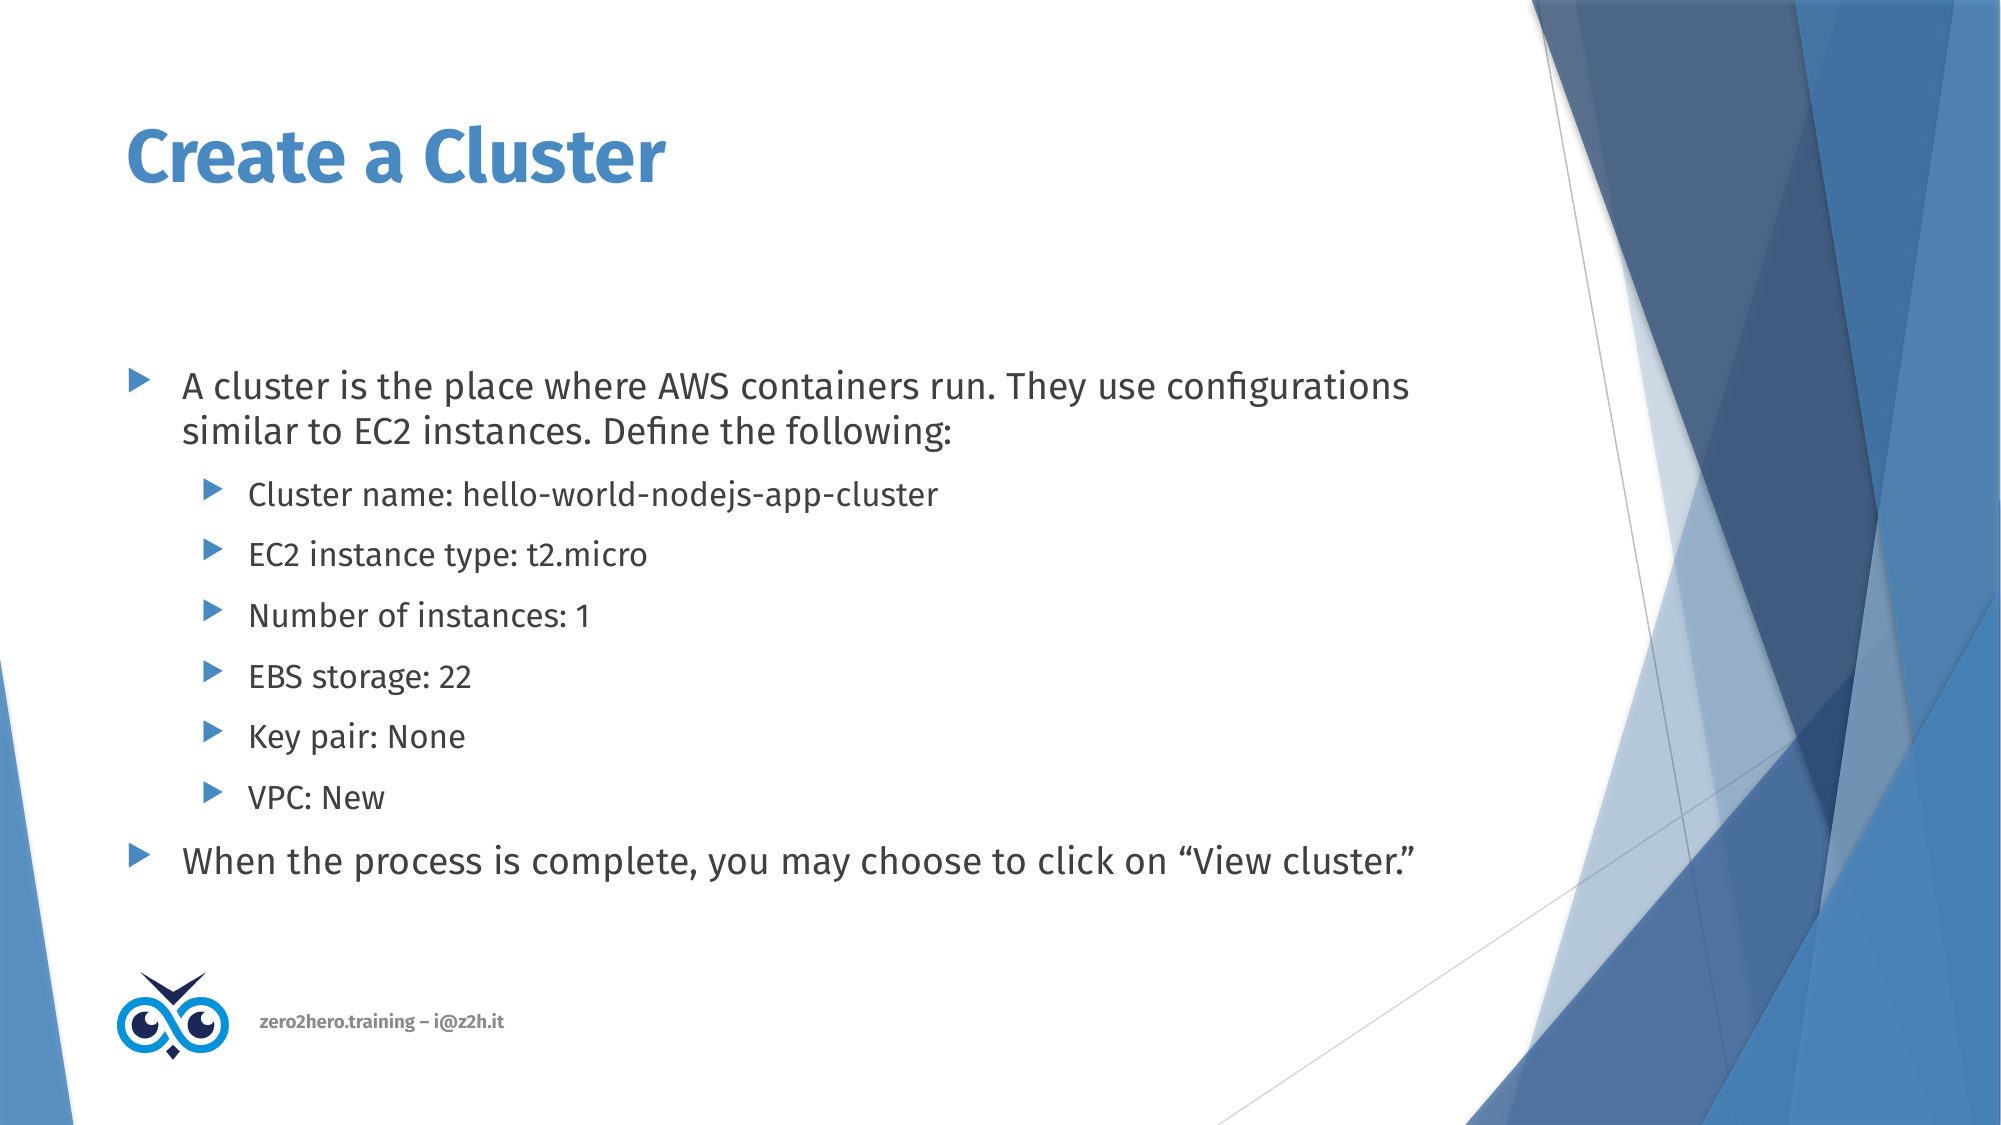

# Create a Cluster
A cluster is the place where AWS containers run. They use configurations similar to EC2 instances. Define the following:
Cluster name: hello-world-nodejs-app-cluster
EC2 instance type: t2.micro
Number of instances: 1
EBS storage: 22
Key pair: None
VPC: New
When the process is complete, you may choose to click on “View cluster.”

zero2hero.training – i@z2h.it